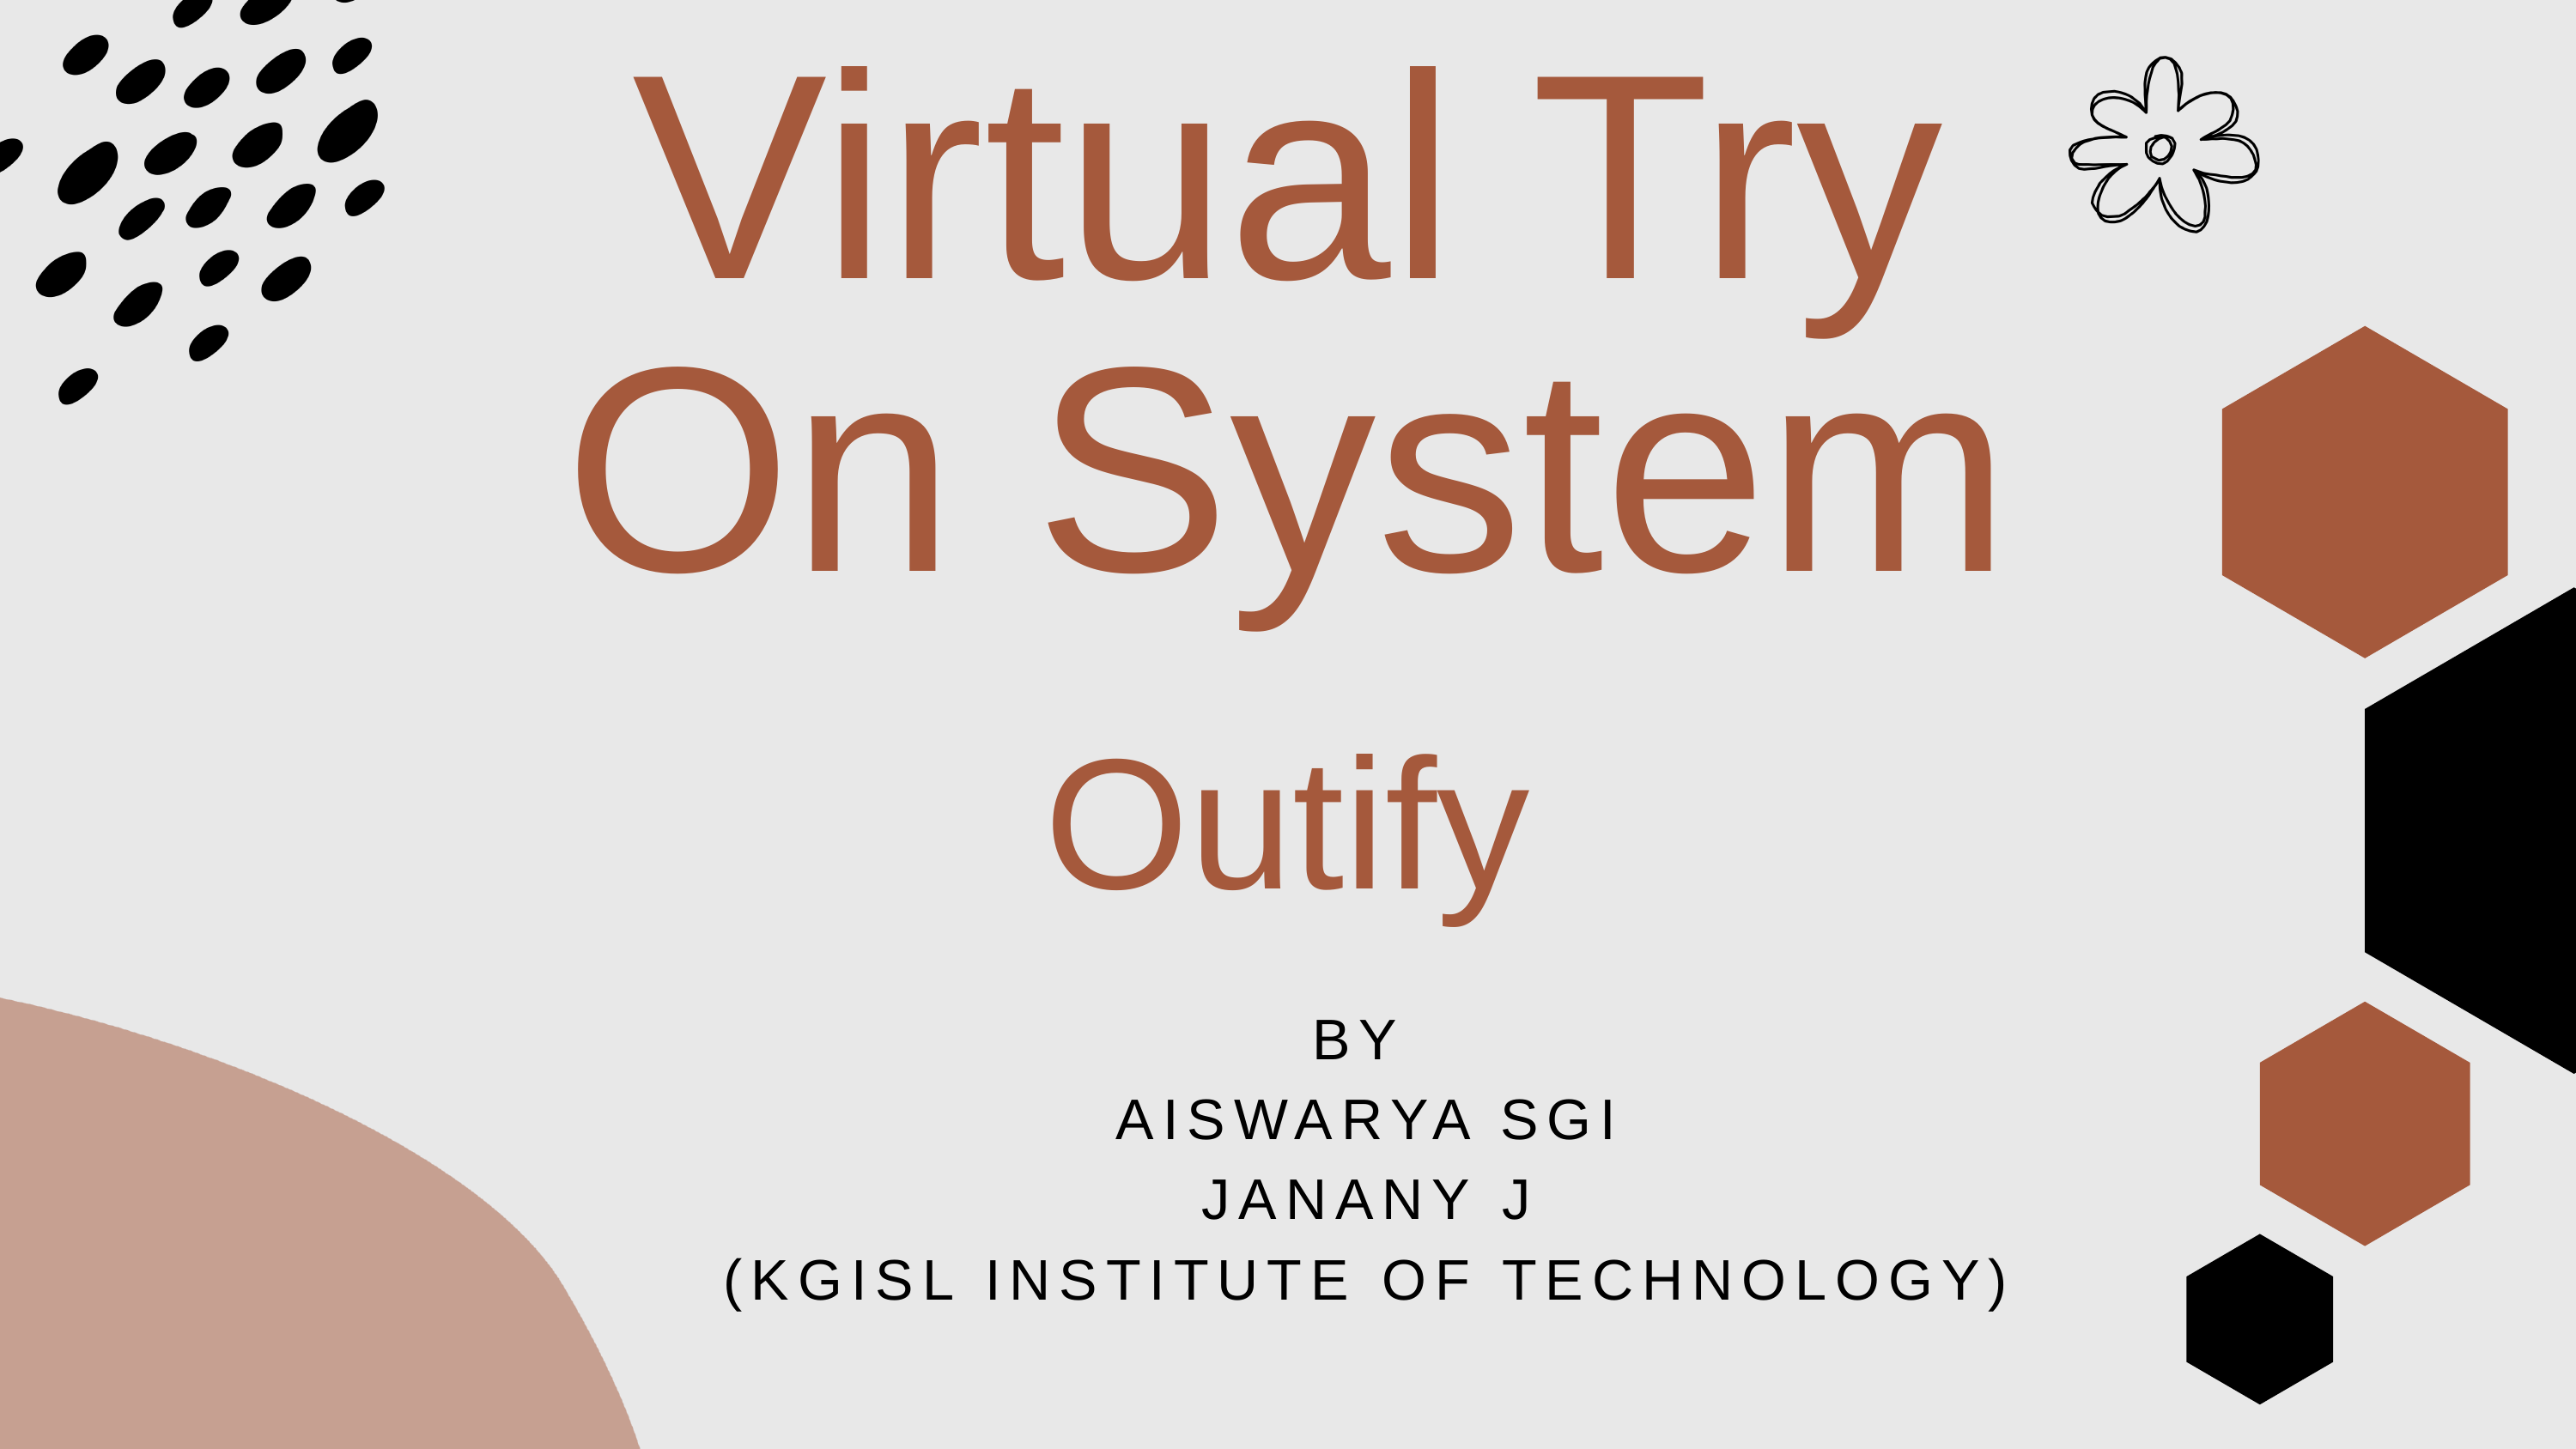

Virtual Try On System

Outify

BY
AISWARYA SGI
JANANY J
(KGISL INSTITUTE OF TECHNOLOGY)